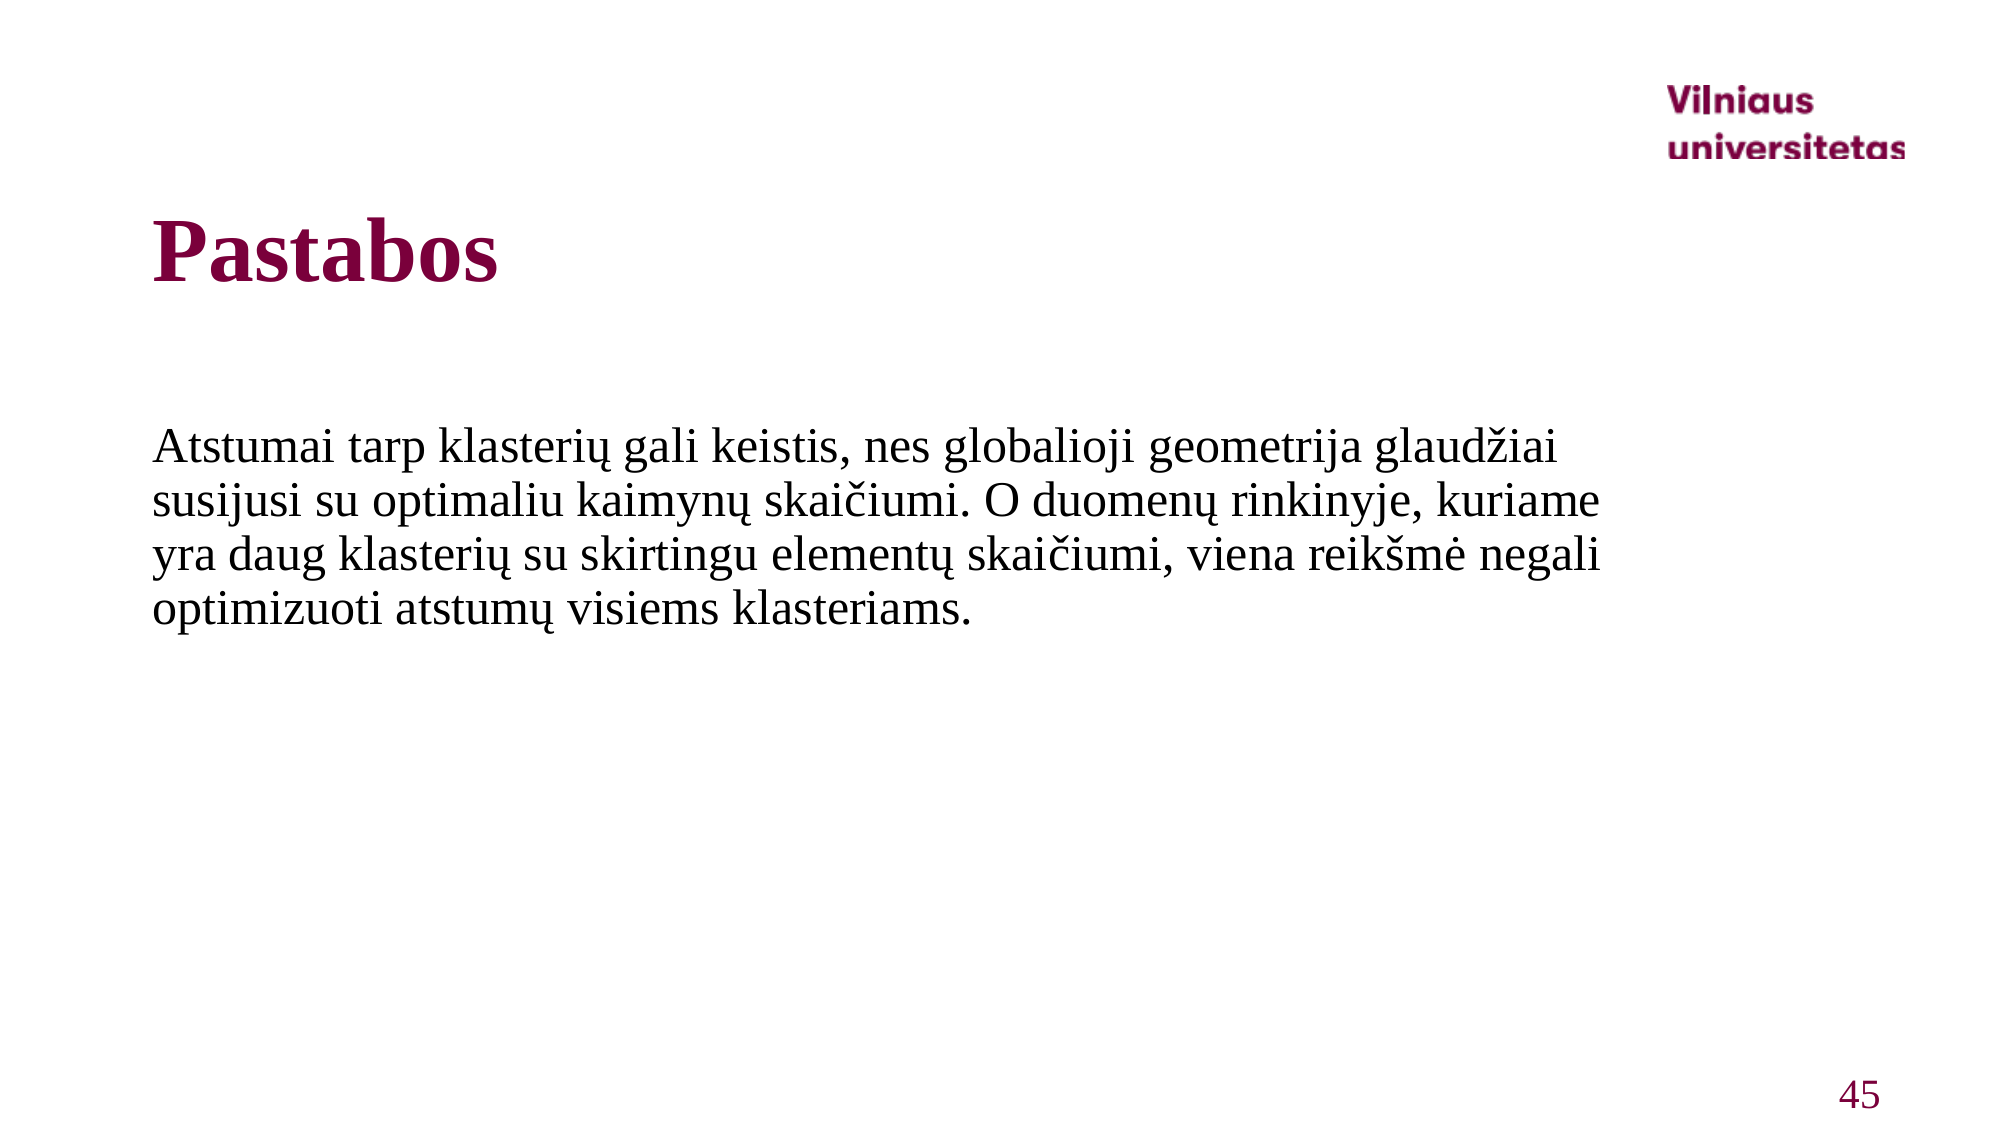

# Pastabos
Atstumai tarp klasterių gali keistis, nes globalioji geometrija glaudžiai susijusi su optimaliu kaimynų skaičiumi. O duomenų rinkinyje, kuriame yra daug klasterių su skirtingu elementų skaičiumi, viena reikšmė negali optimizuoti atstumų visiems klasteriams.

45